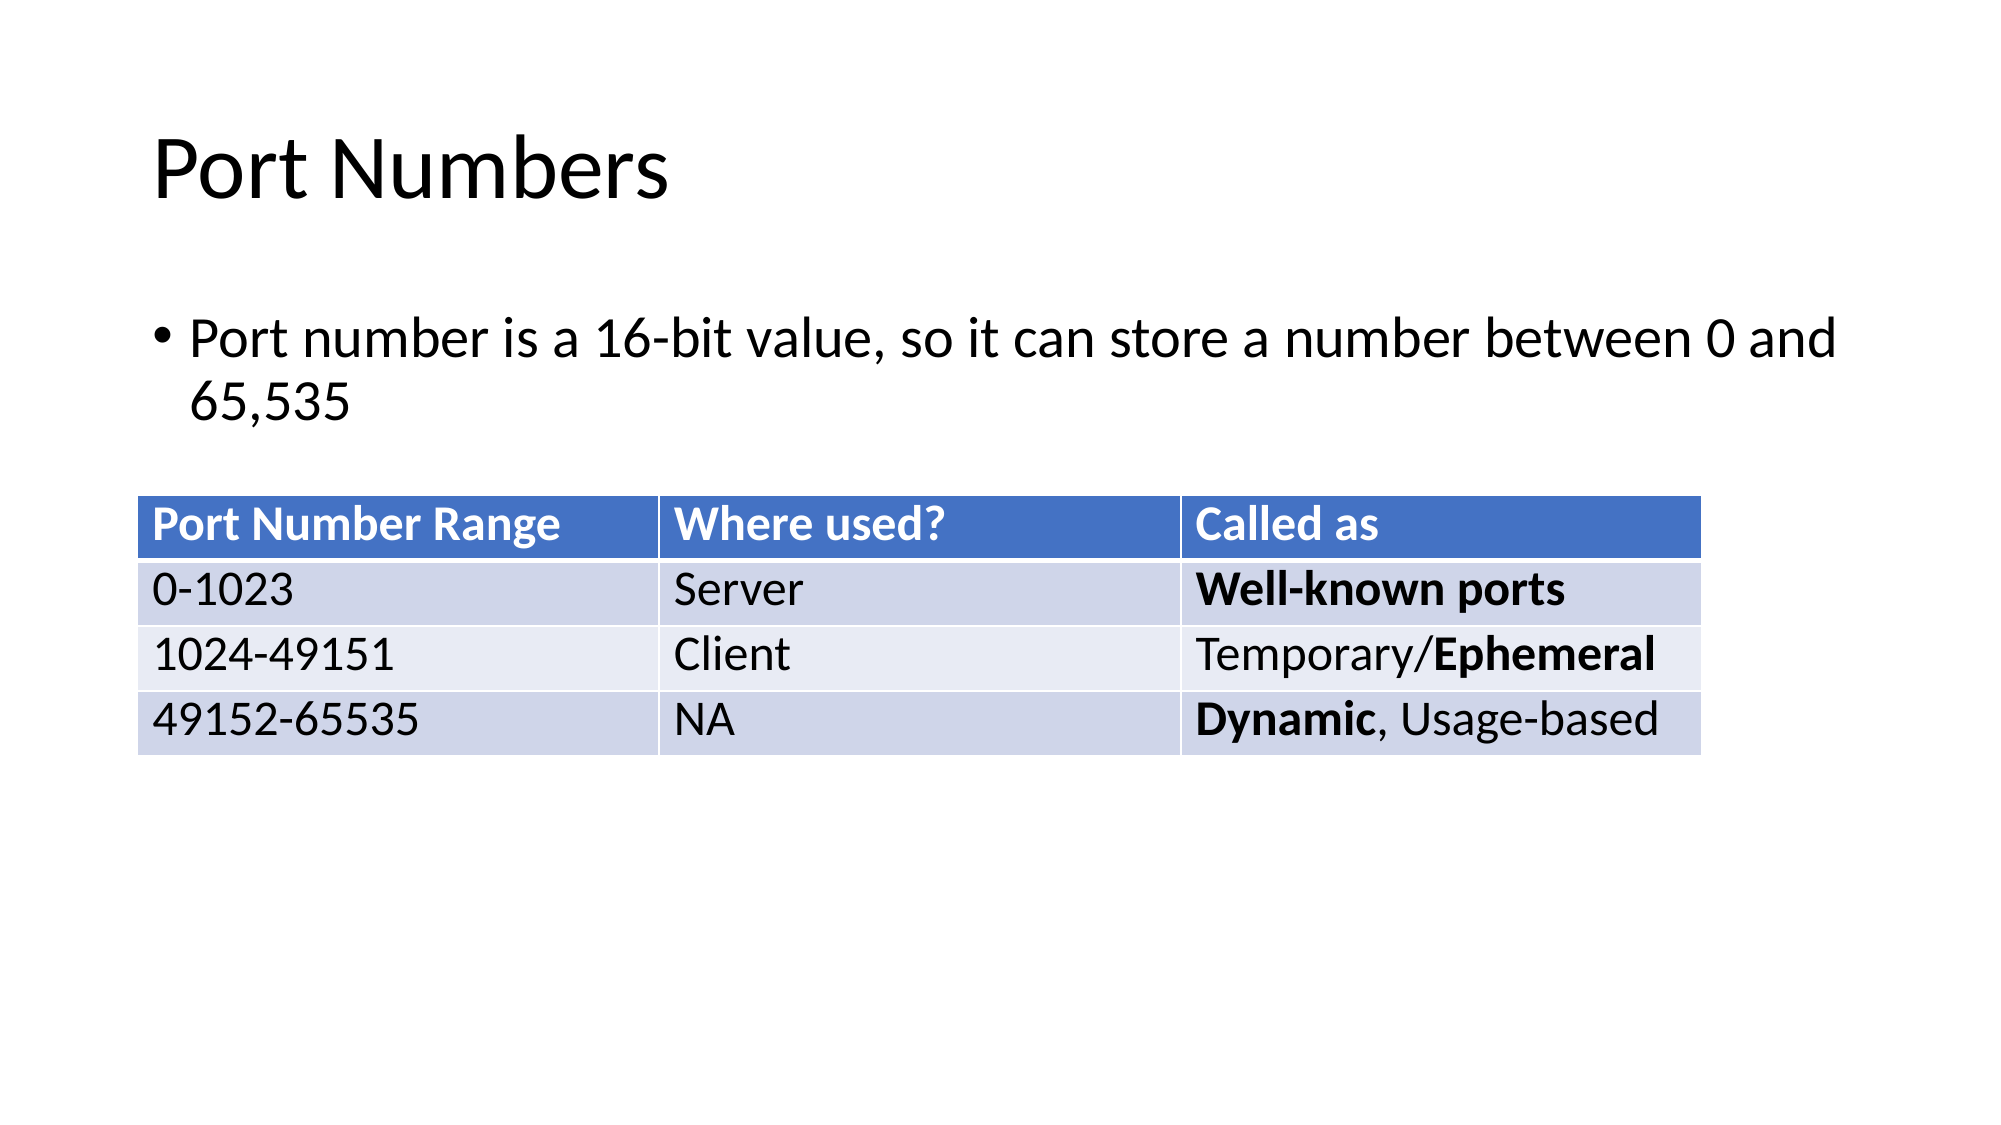

# Port Numbers
Port number is a 16-bit value, so it can store a number between 0 and 65,535

| Port Number Range | Where used? | Called as |
| --- | --- | --- |
| 0-1023 | Server | Well-known ports |
| 1024-49151 | Client | Temporary/Ephemeral |
| 49152-65535 | NA | Dynamic, Usage-based |